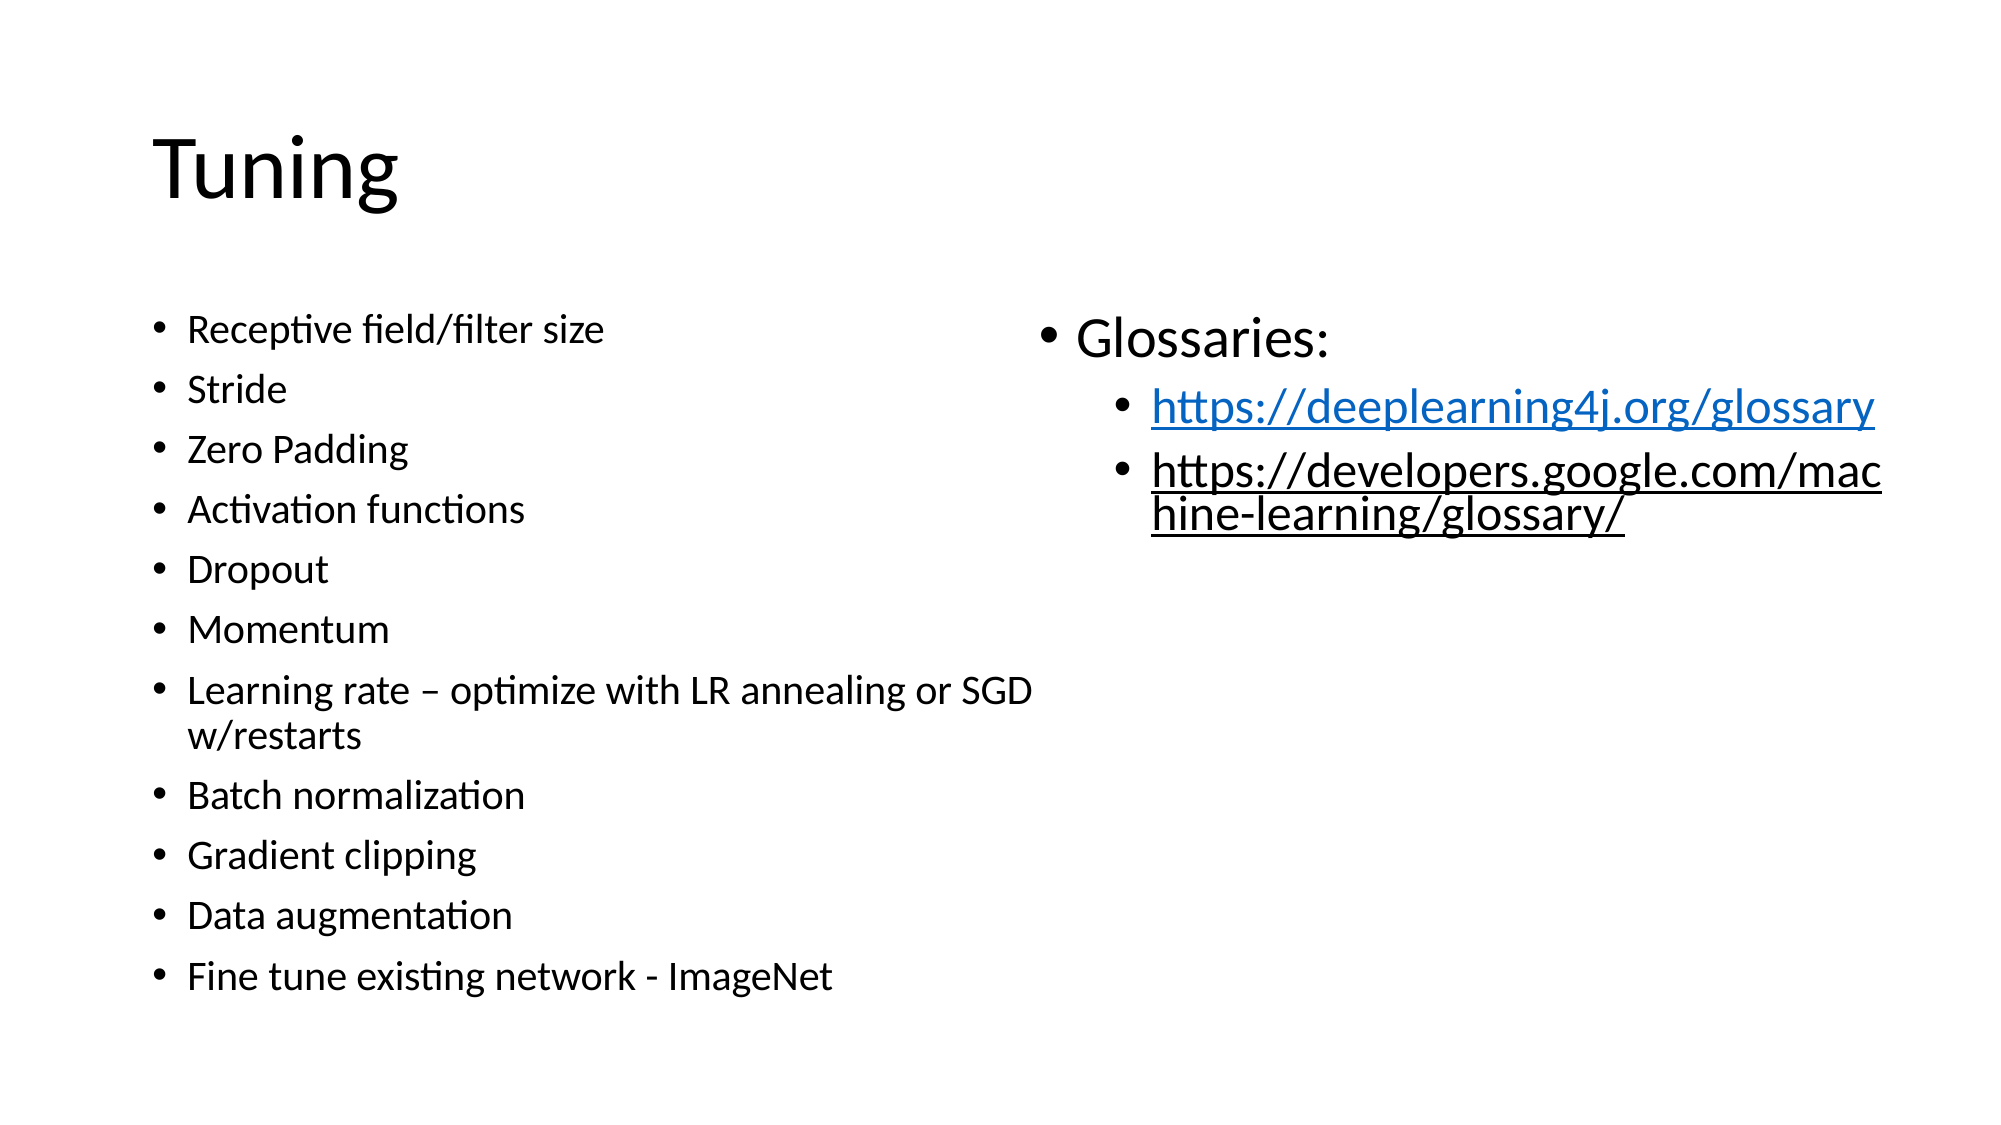

# Tuning
Receptive field/filter size
Stride
Zero Padding
Activation functions
Dropout
Momentum
Learning rate – optimize with LR annealing or SGD w/restarts
Batch normalization
Gradient clipping
Data augmentation
Fine tune existing network - ImageNet

Glossaries:
https://deeplearning4j.org/glossary
https://developers.google.com/machine-learning/glossary/